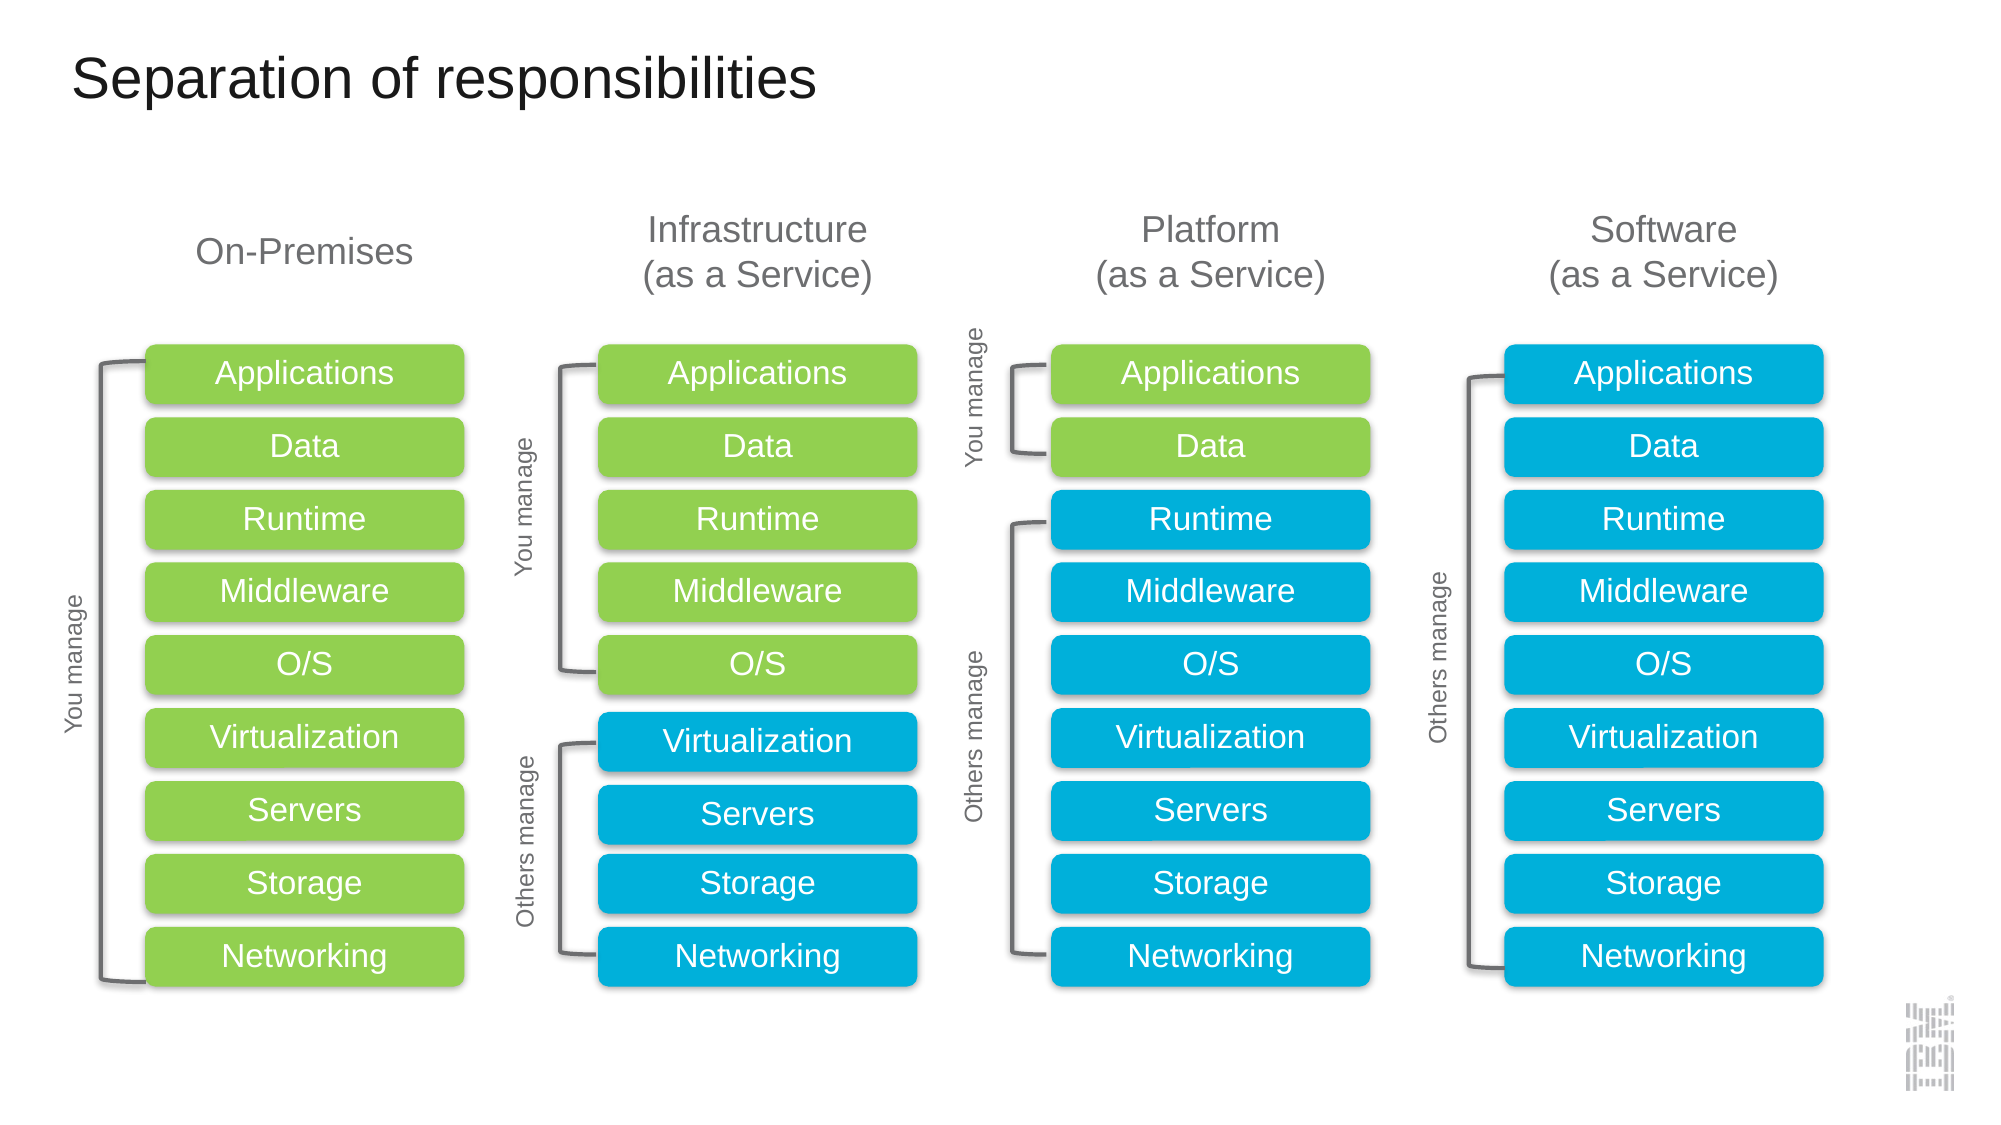

# Separation of responsibilities
Software
(as a Service)
Infrastructure
(as a Service)
Platform
(as a Service)
On-Premises
You manage
Applications
Data
Runtime
Middleware
O/S
Virtualization
Servers
Storage
Networking
Applications
Data
Runtime
Middleware
O/S
Virtualization
Servers
Storage
Networking
Applications
Data
Runtime
Middleware
O/S
Virtualization
Servers
Storage
Networking
Applications
Data
Runtime
Middleware
O/S
Virtualization
Servers
Storage
Networking

You manage

Others manage
You manage
Others manage

Others manage